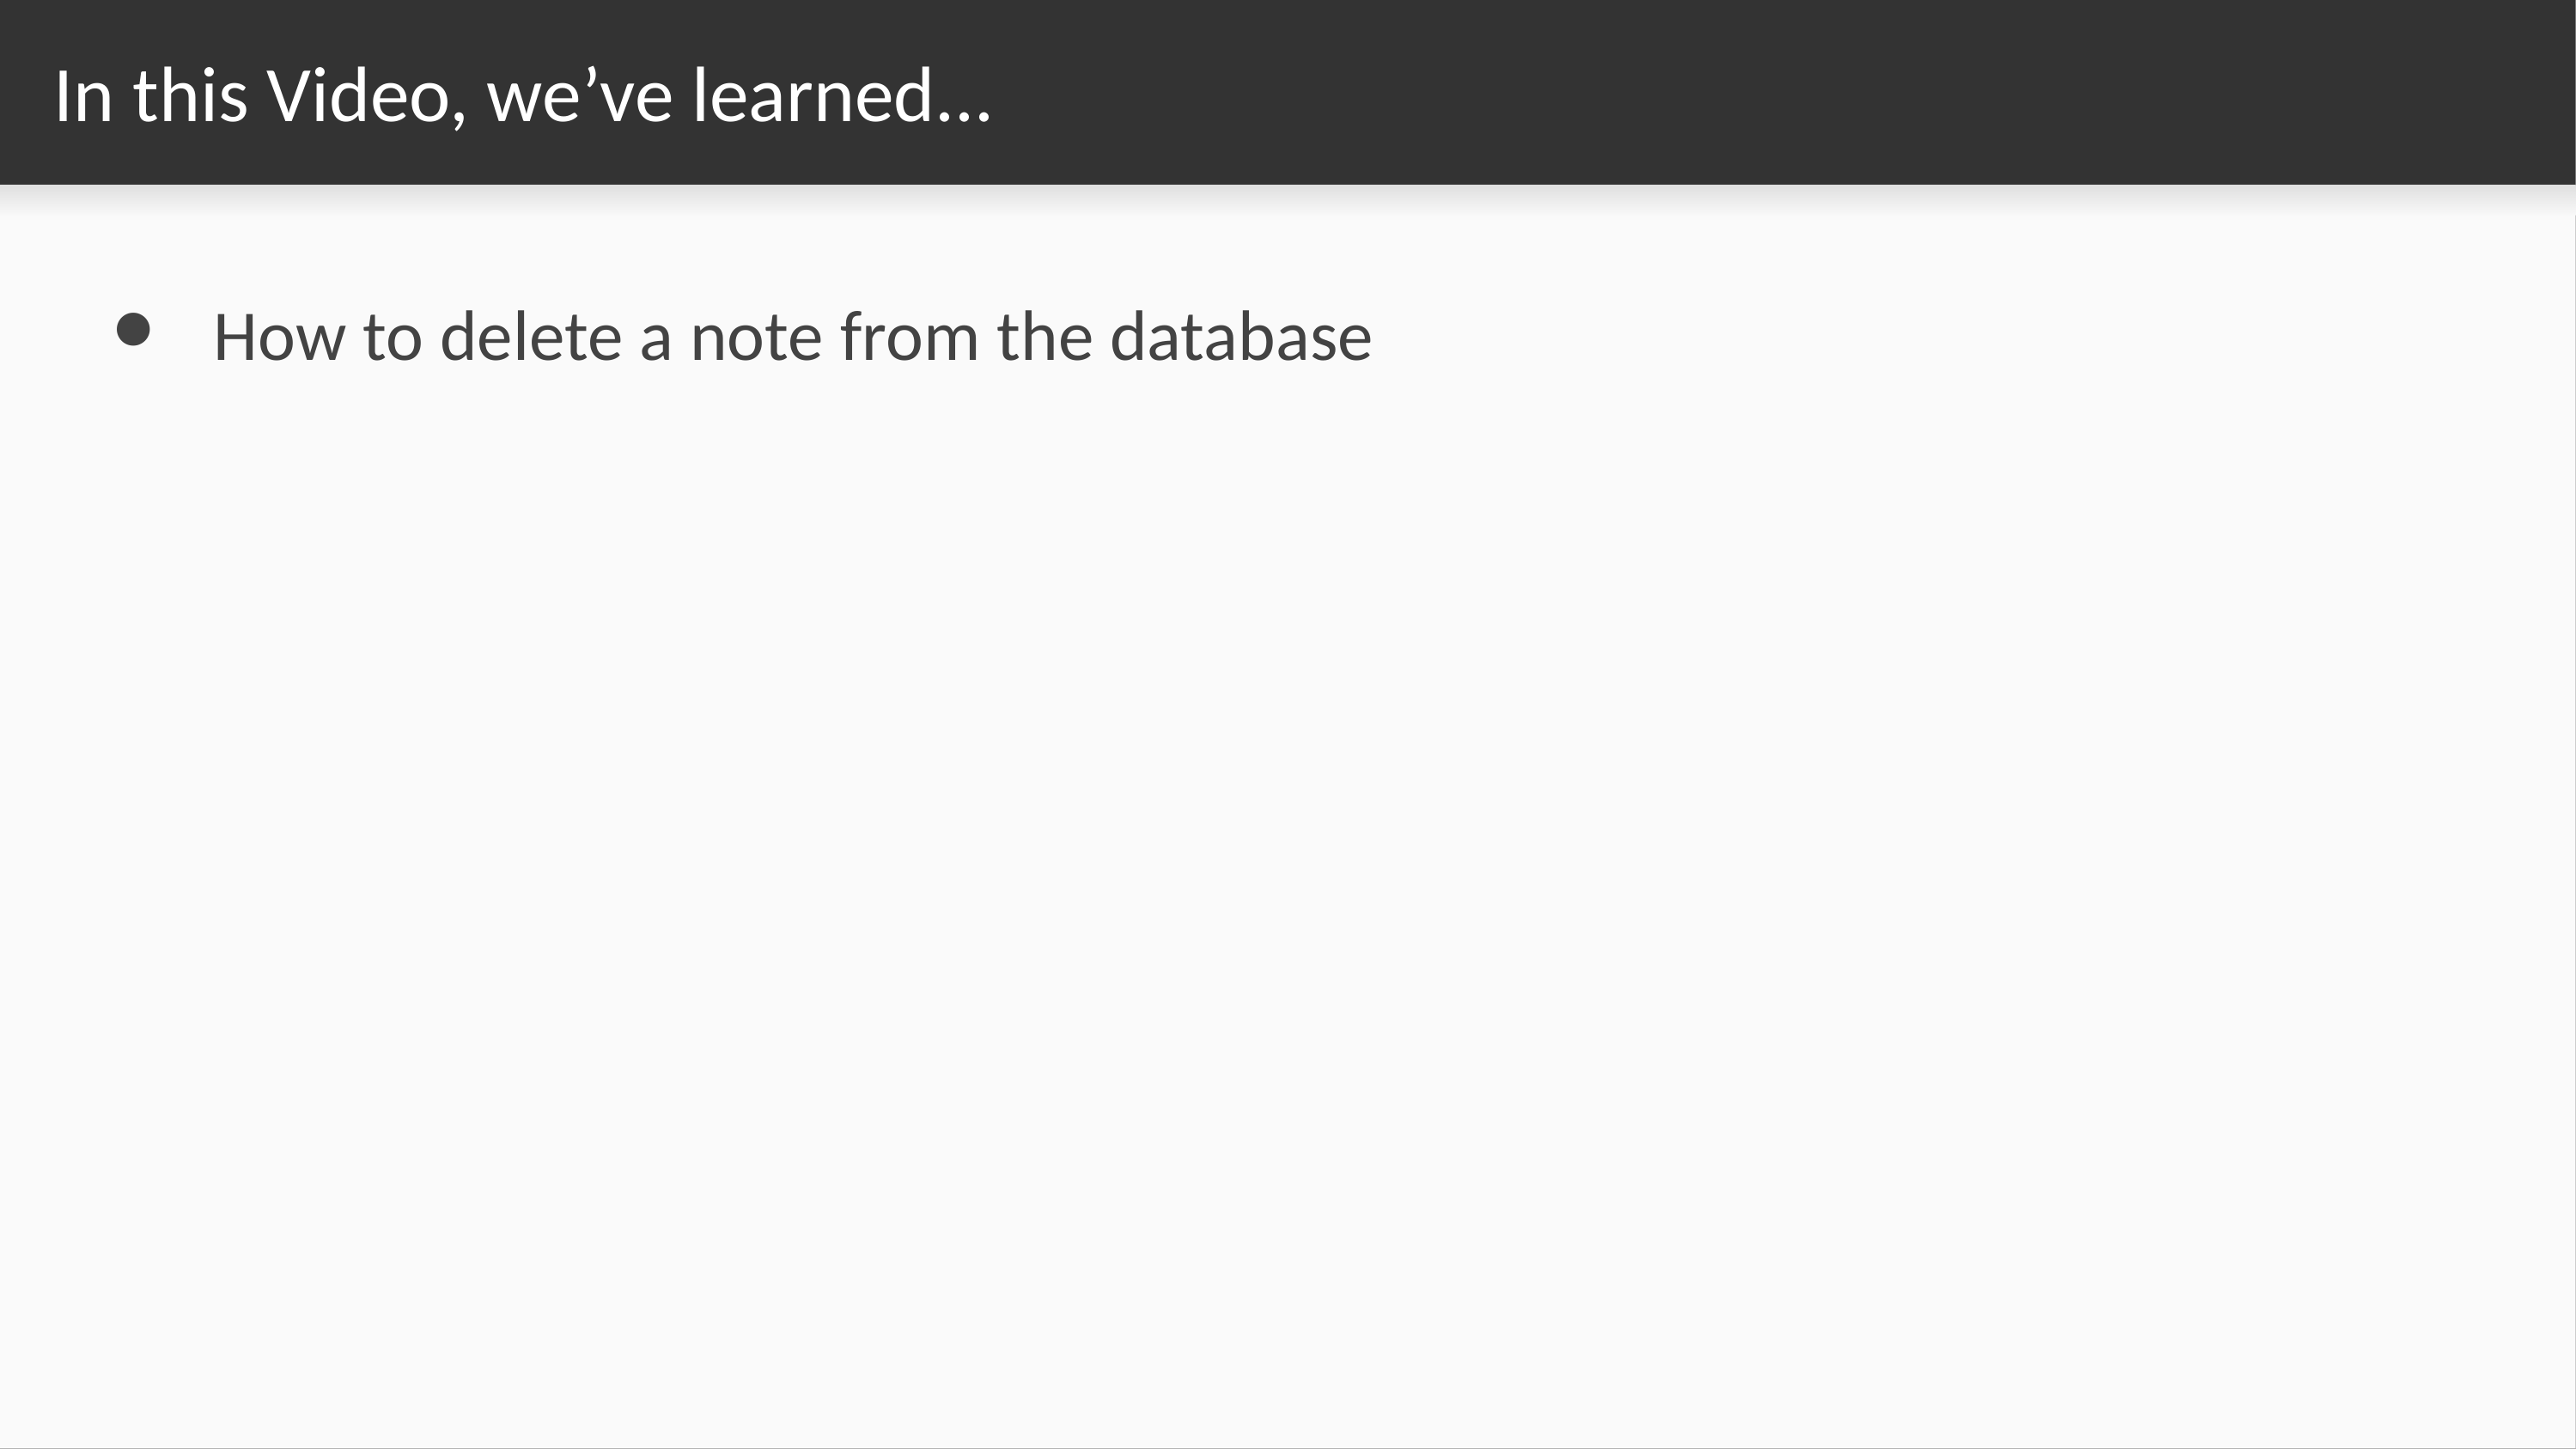

# In this Video, we’ve learned...
How to delete a note from the database